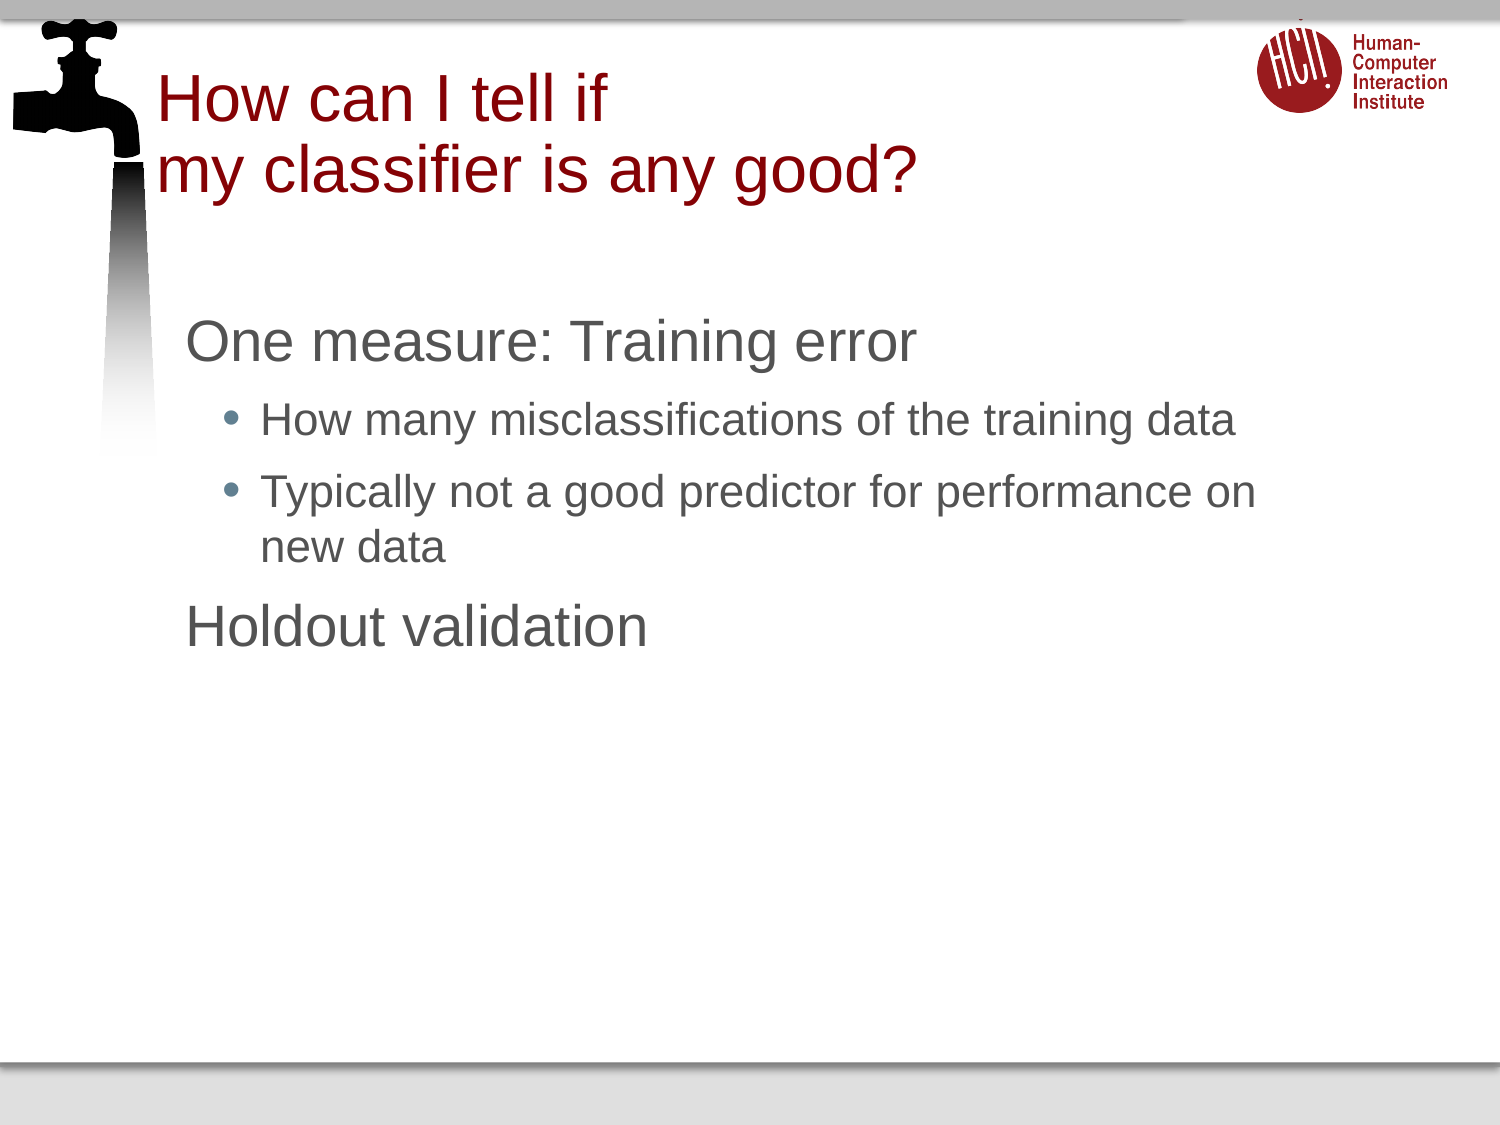

# How can I tell if my classifier is any good?
One measure: Training error
How many misclassifications of the training data
Typically not a good predictor for performance on new data
Holdout validation